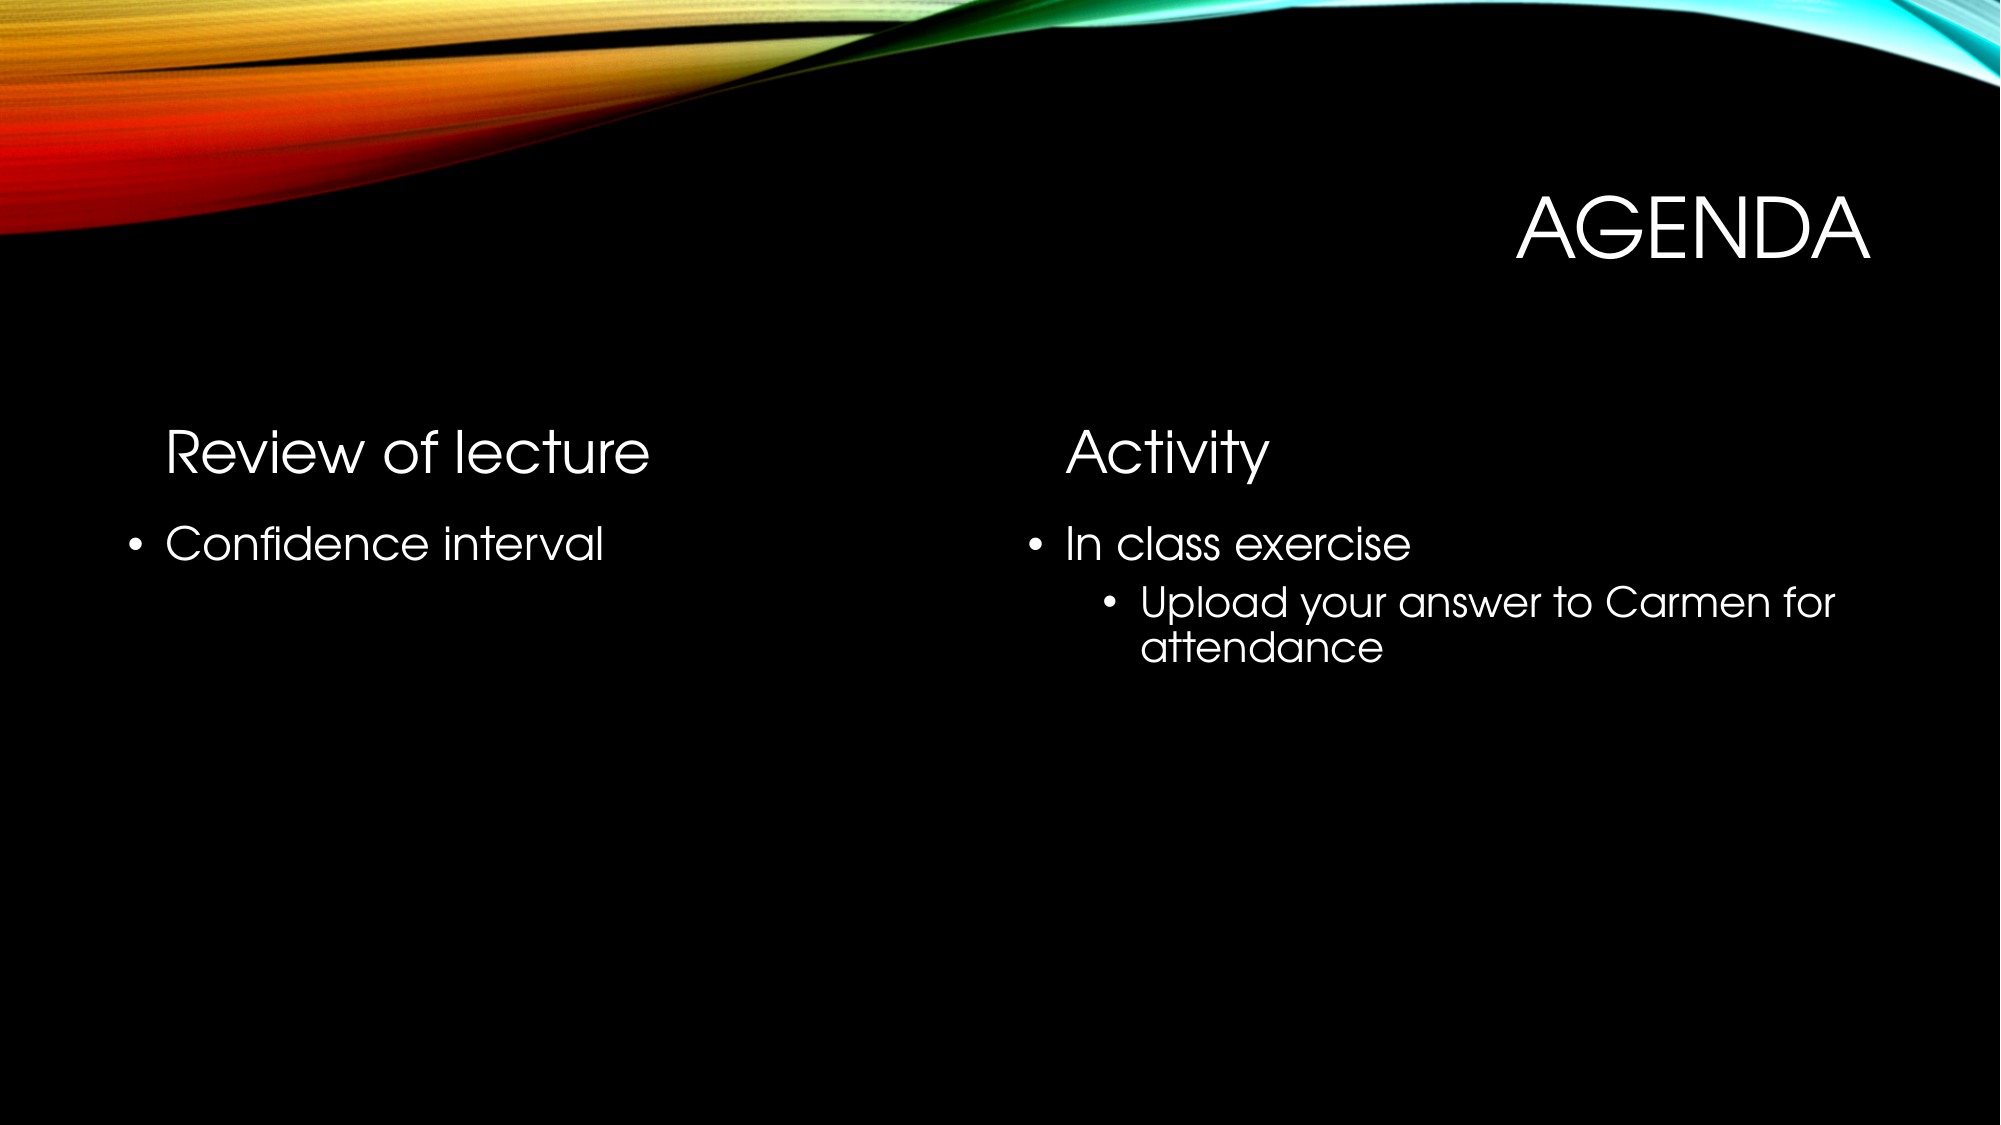

# agenda
Review of lecture
Activity
Confidence interval
In class exercise
Upload your answer to Carmen for attendance